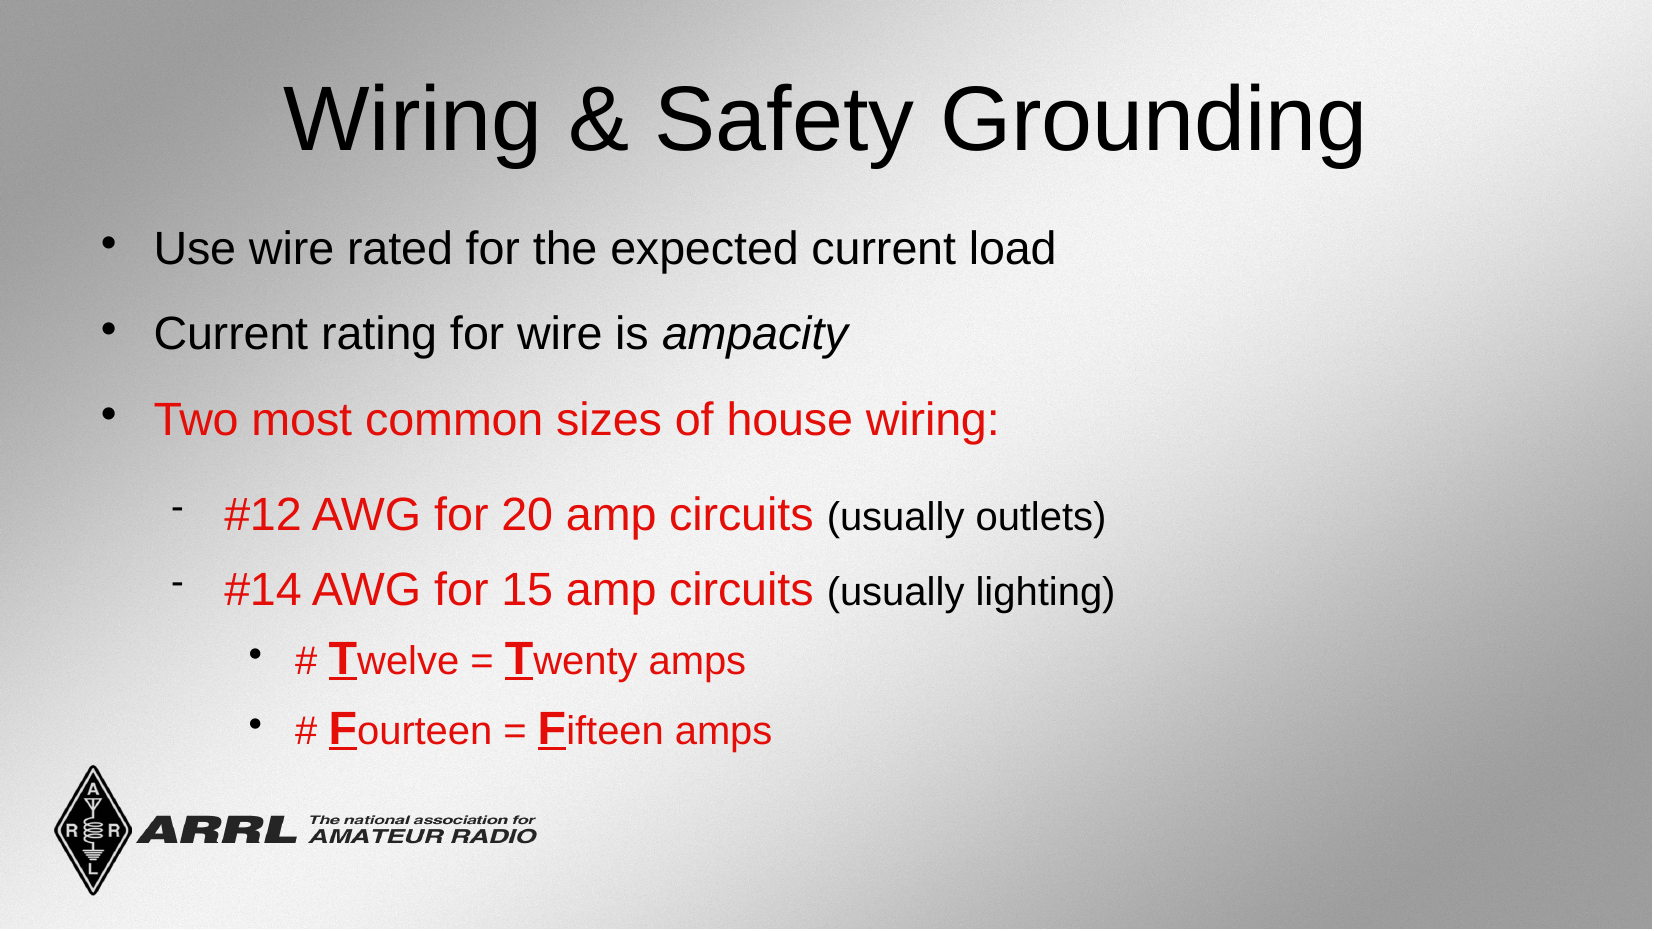

Wiring & Safety Grounding

Use wire rated for the expected current load
Current rating for wire is ampacity
Two most common sizes of house wiring:
#12 AWG for 20 amp circuits (usually outlets)
#14 AWG for 15 amp circuits (usually lighting)
# Twelve = Twenty amps
# Fourteen = Fifteen amps